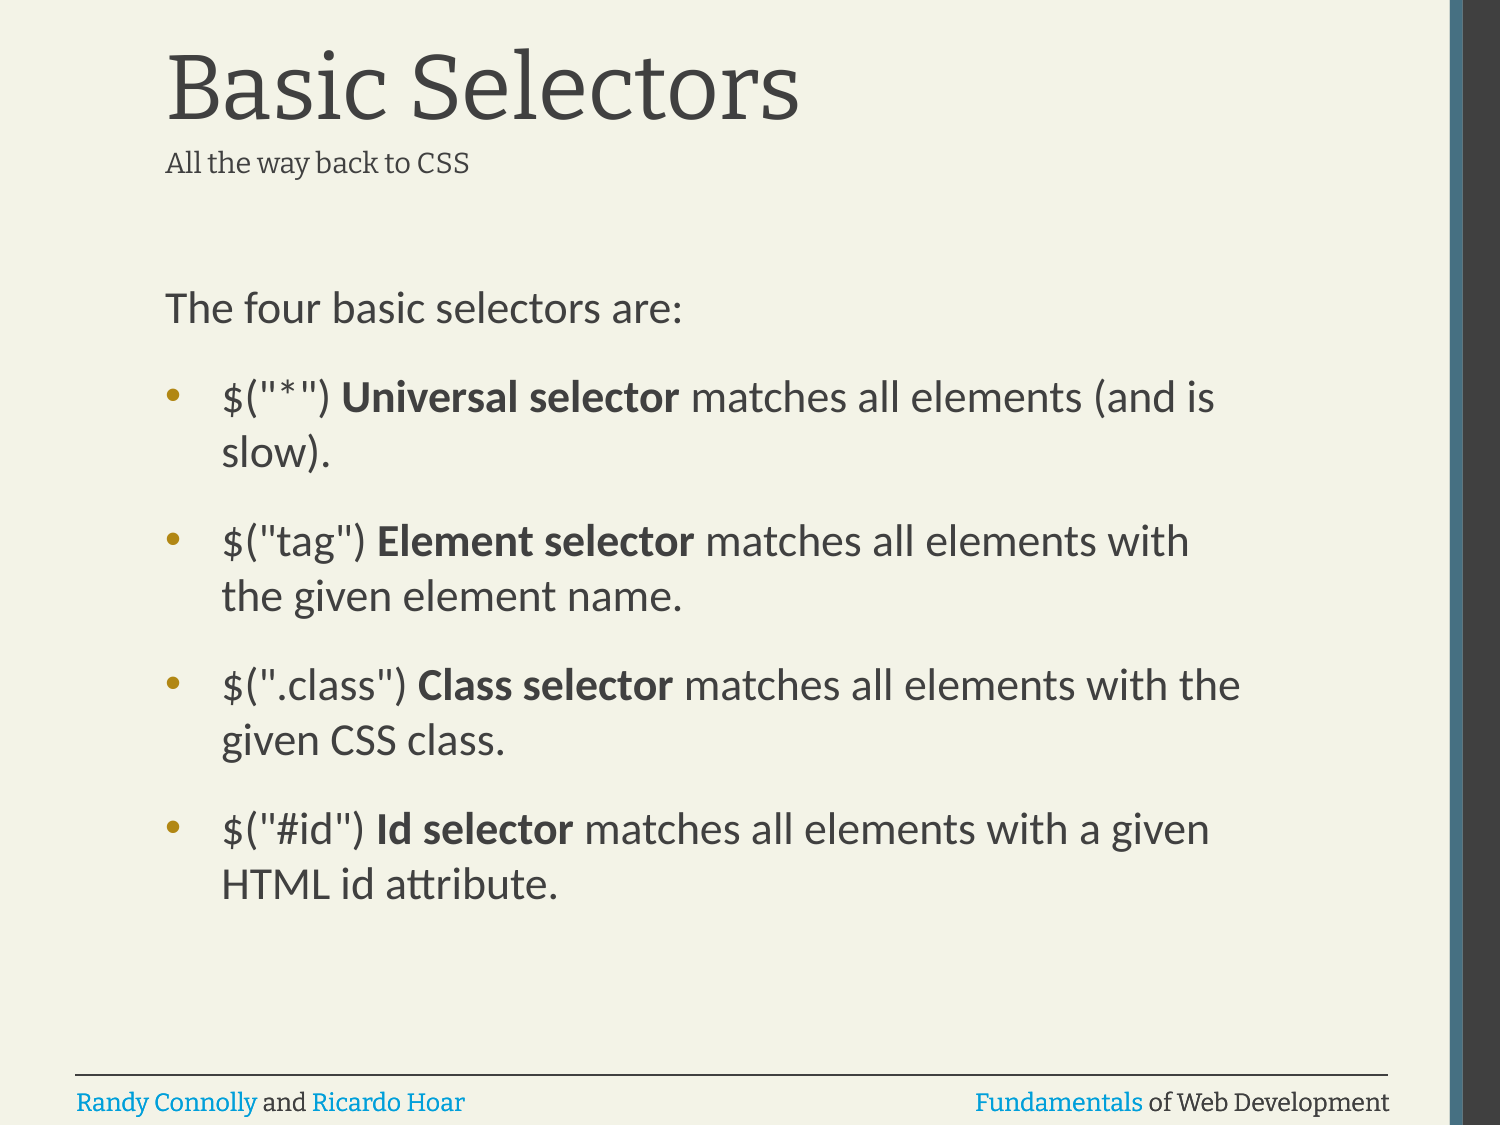

# Basic Selectors
All the way back to CSS
The four basic selectors are:
$("*") Universal selector matches all elements (and is slow).
$("tag") Element selector matches all elements with the given element name.
$(".class") Class selector matches all elements with the given CSS class.
$("#id") Id selector matches all elements with a given HTML id attribute.